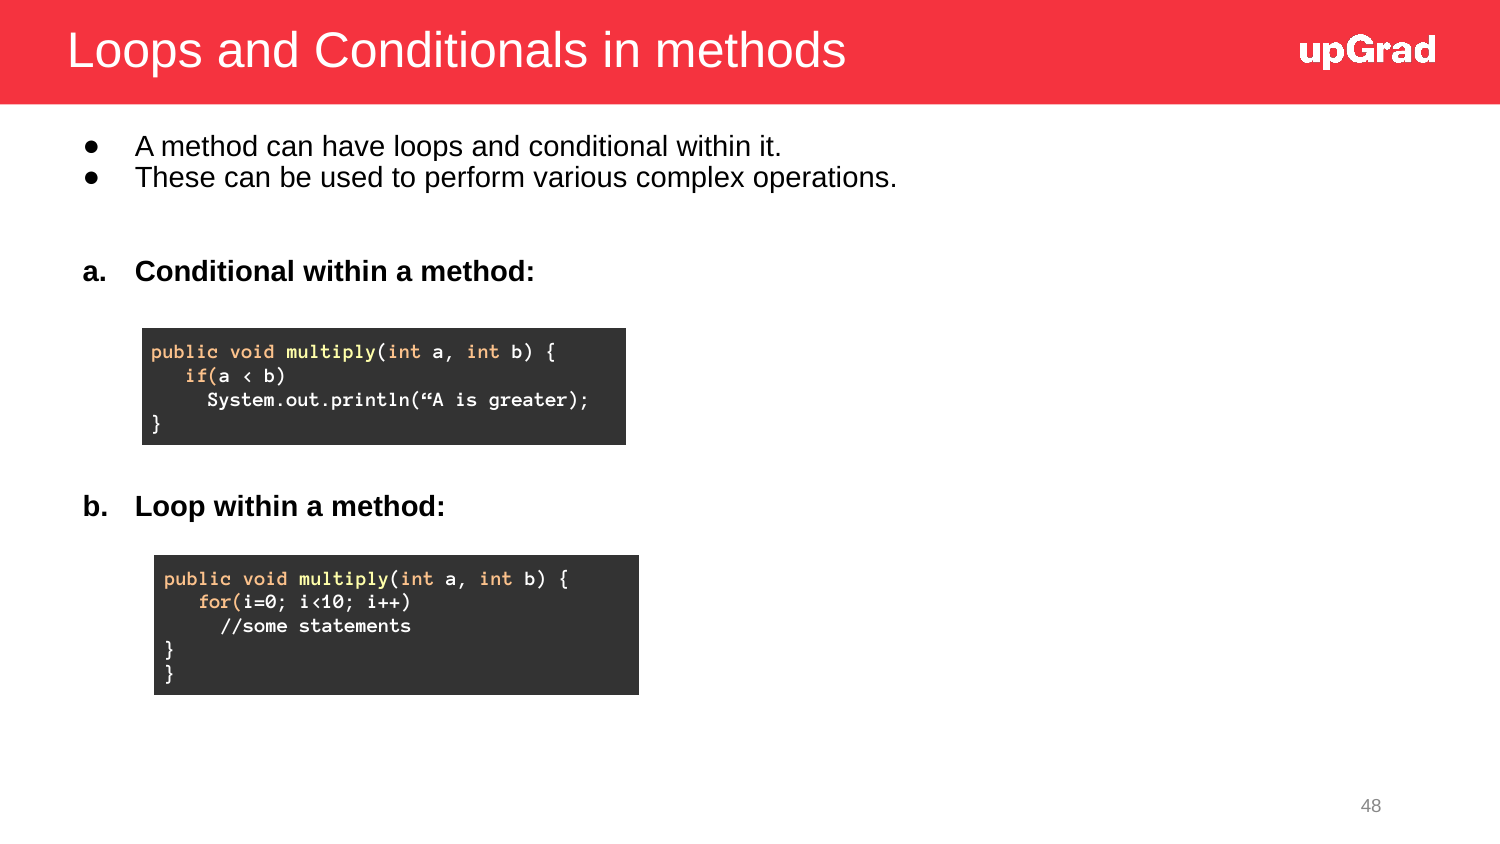

# Loops and Conditionals in methods
A method can have loops and conditional within it.
These can be used to perform various complex operations.

Conditional within a method:

Loop within a method:

| public void multiply(int a, int b) { if(a < b) System.out.println(“A is greater); } |
| --- |
| public void multiply(int a, int b) { for(i=0; i<10; i++) //some statements } } |
| --- |
48